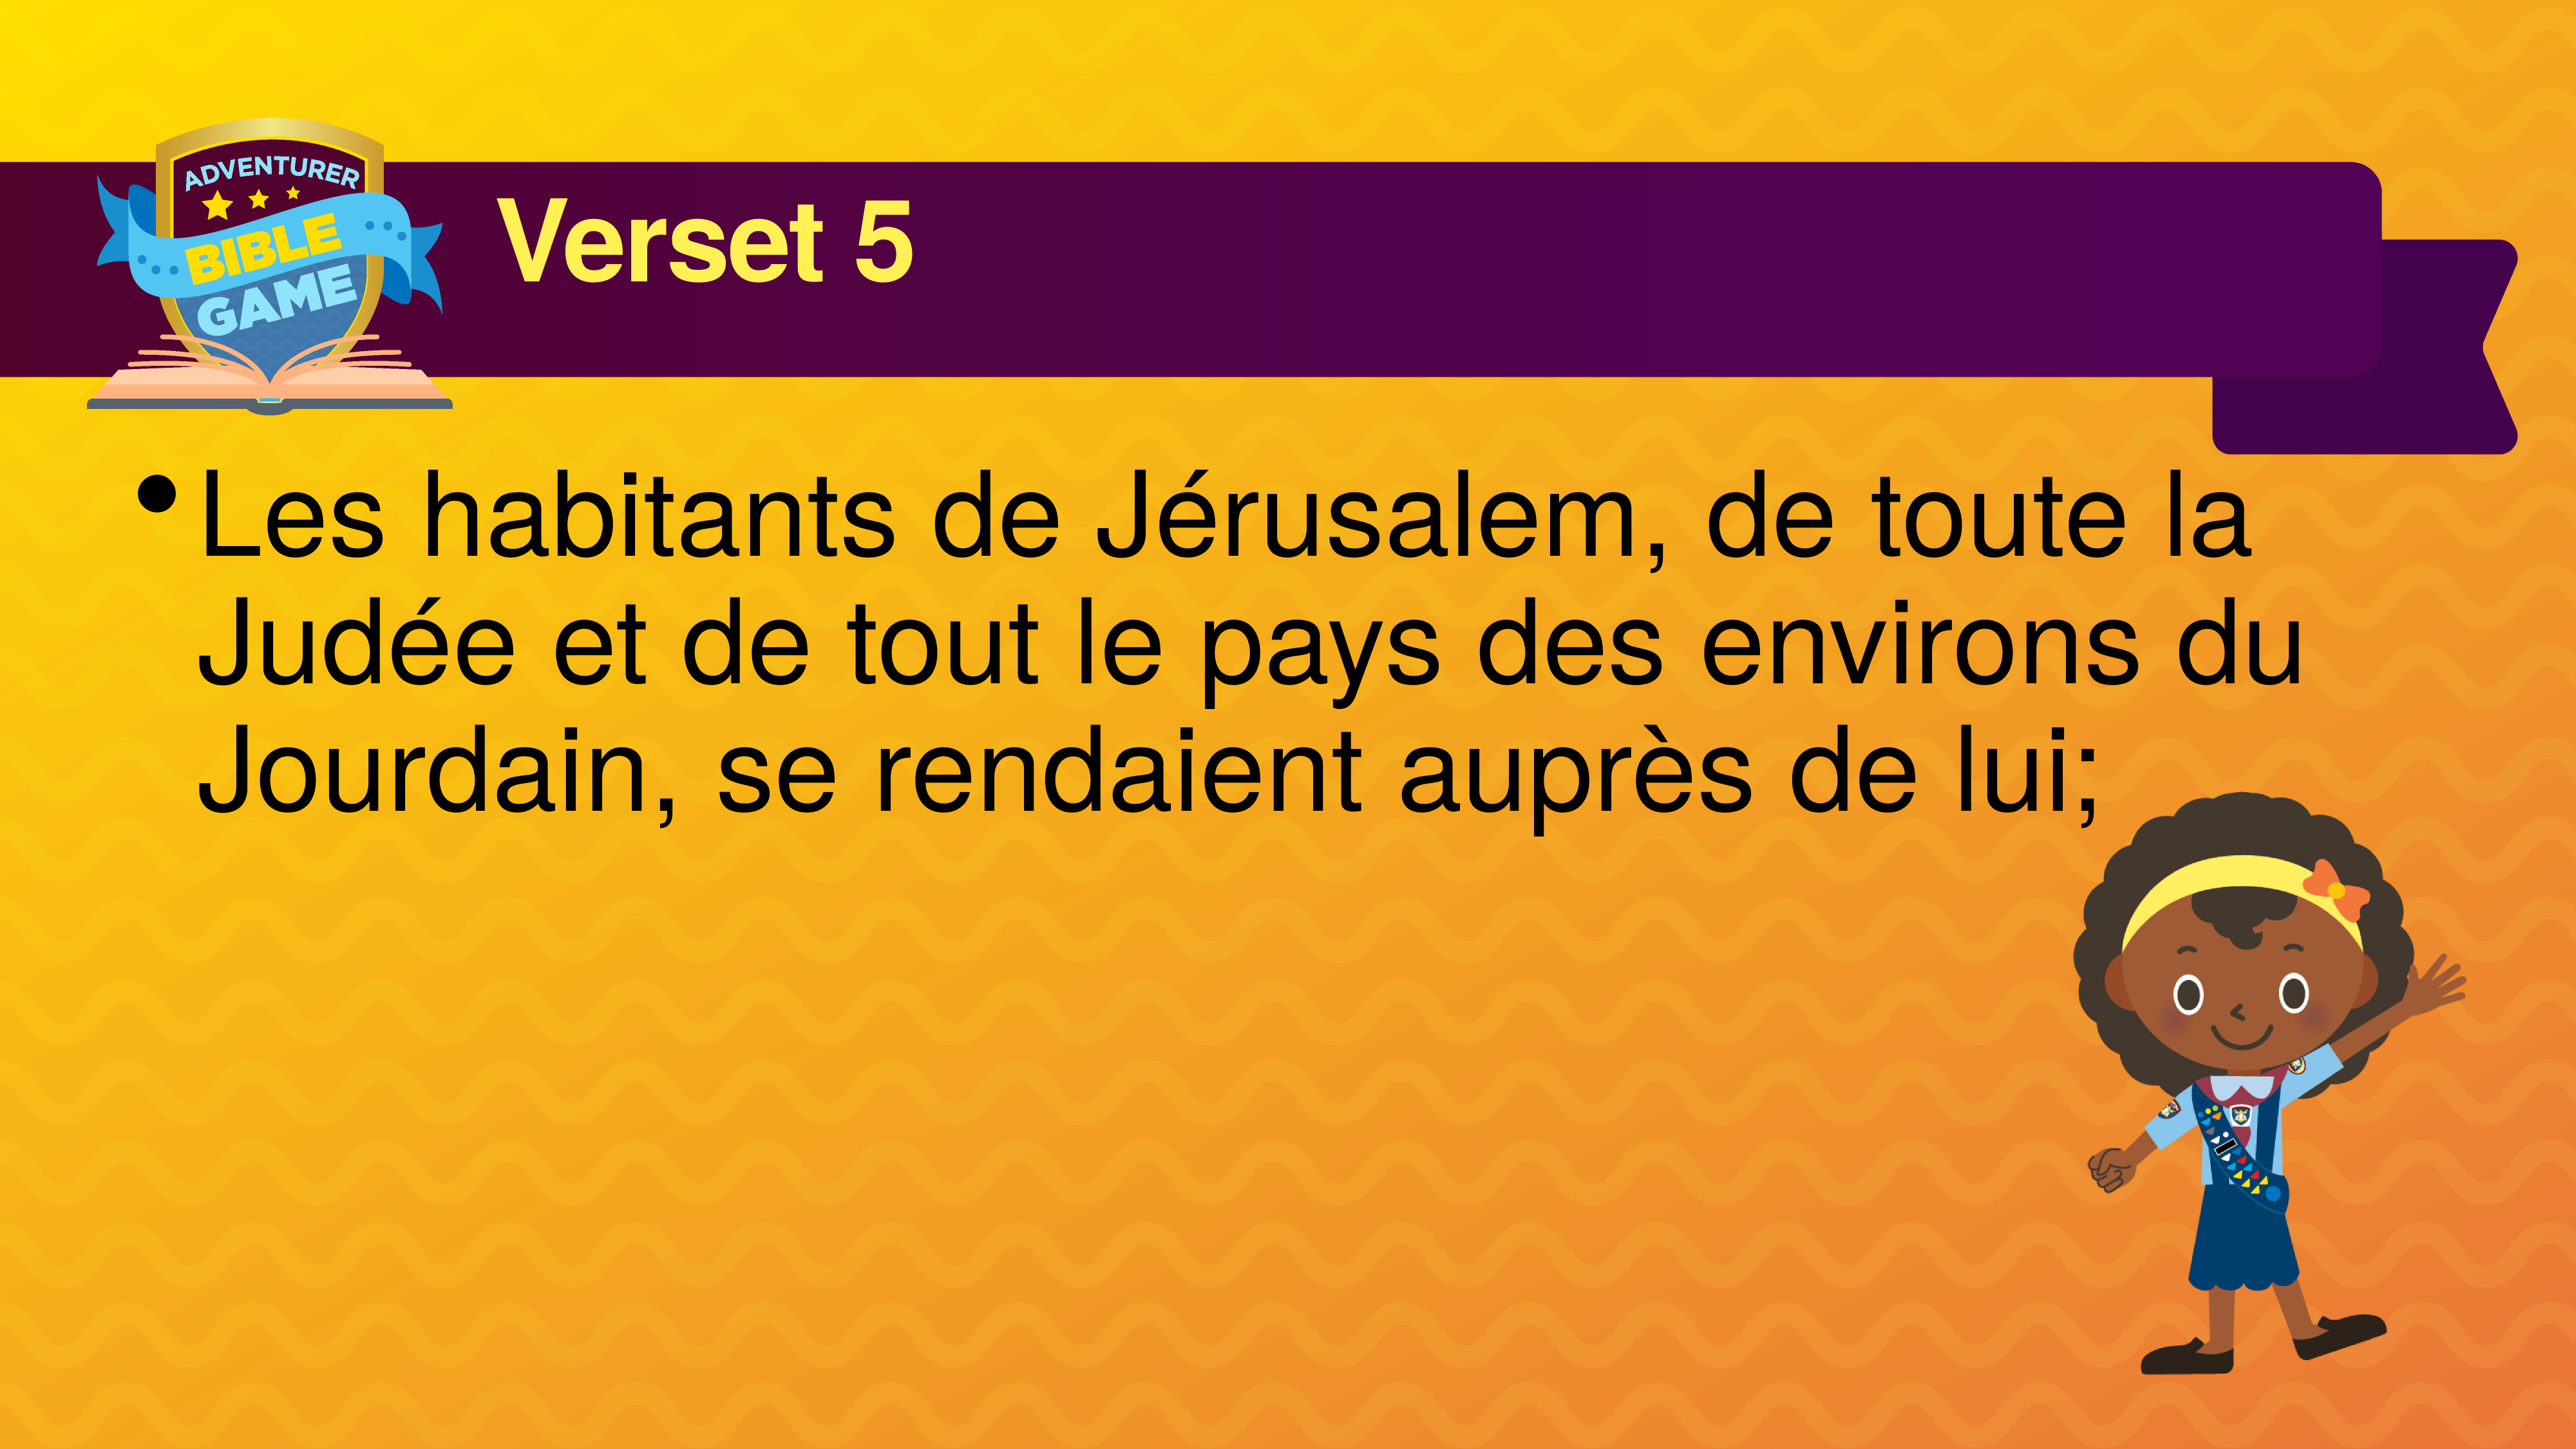

# Verset 5
Les habitants de Jérusalem, de toute la Judée et de tout le pays des environs du Jourdain, se rendaient auprès de lui;